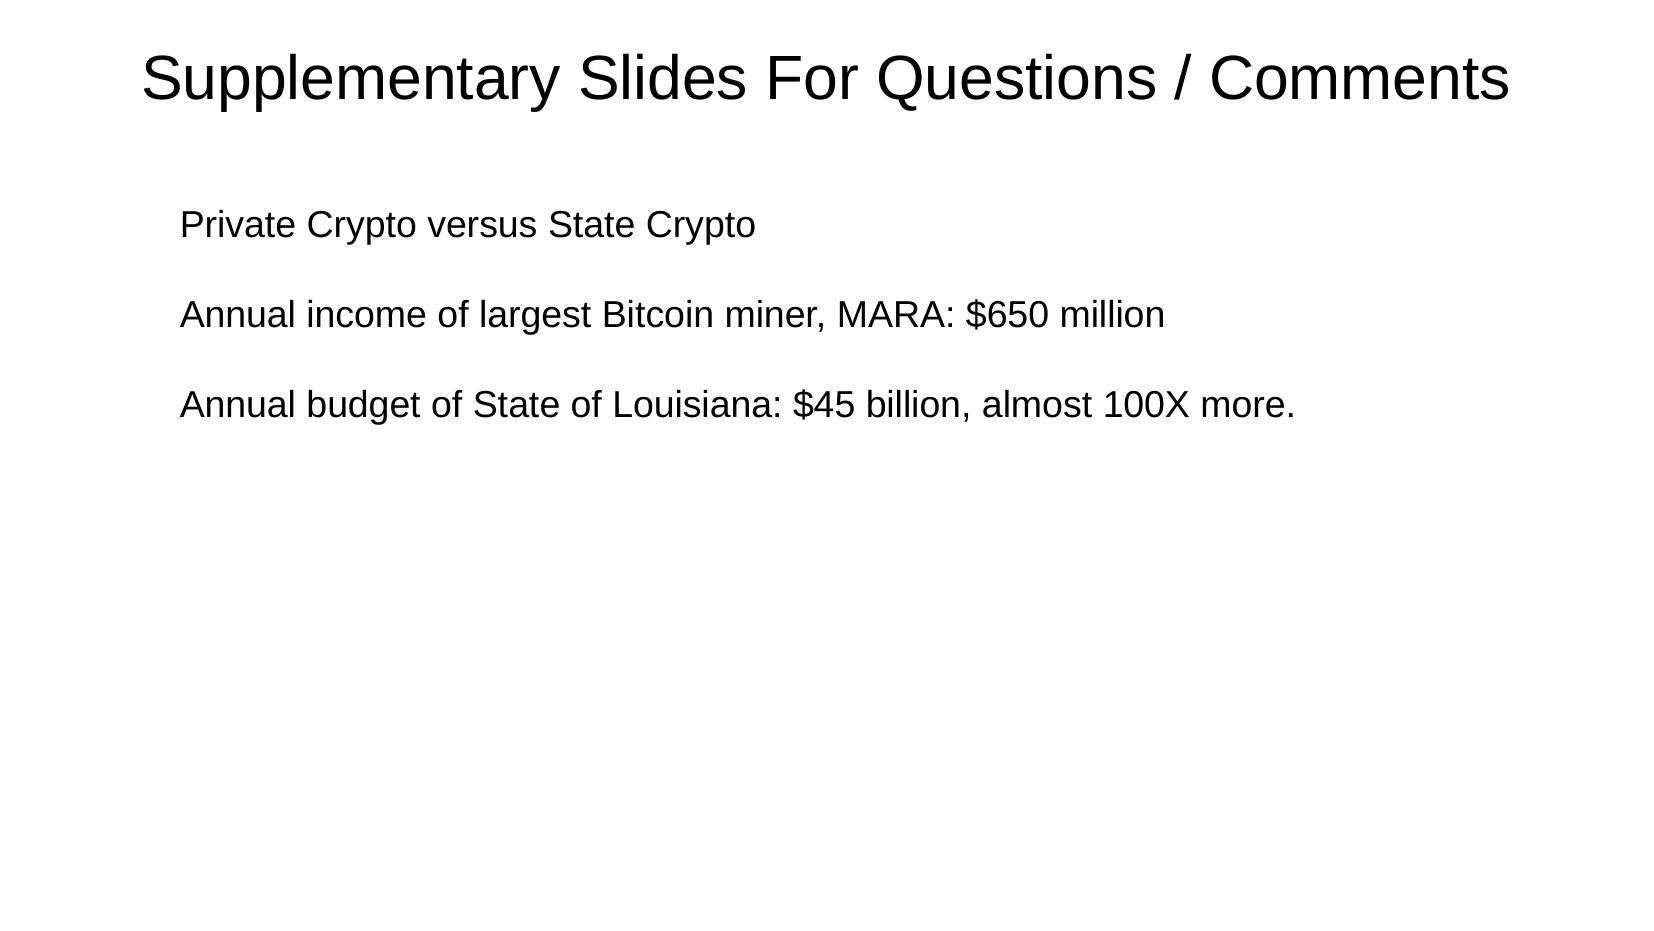

# Supplementary Slides For Questions / Comments
Private Crypto versus State Crypto

Annual income of largest Bitcoin miner, MARA: $650 million

Annual budget of State of Louisiana: $45 billion, almost 100X more.